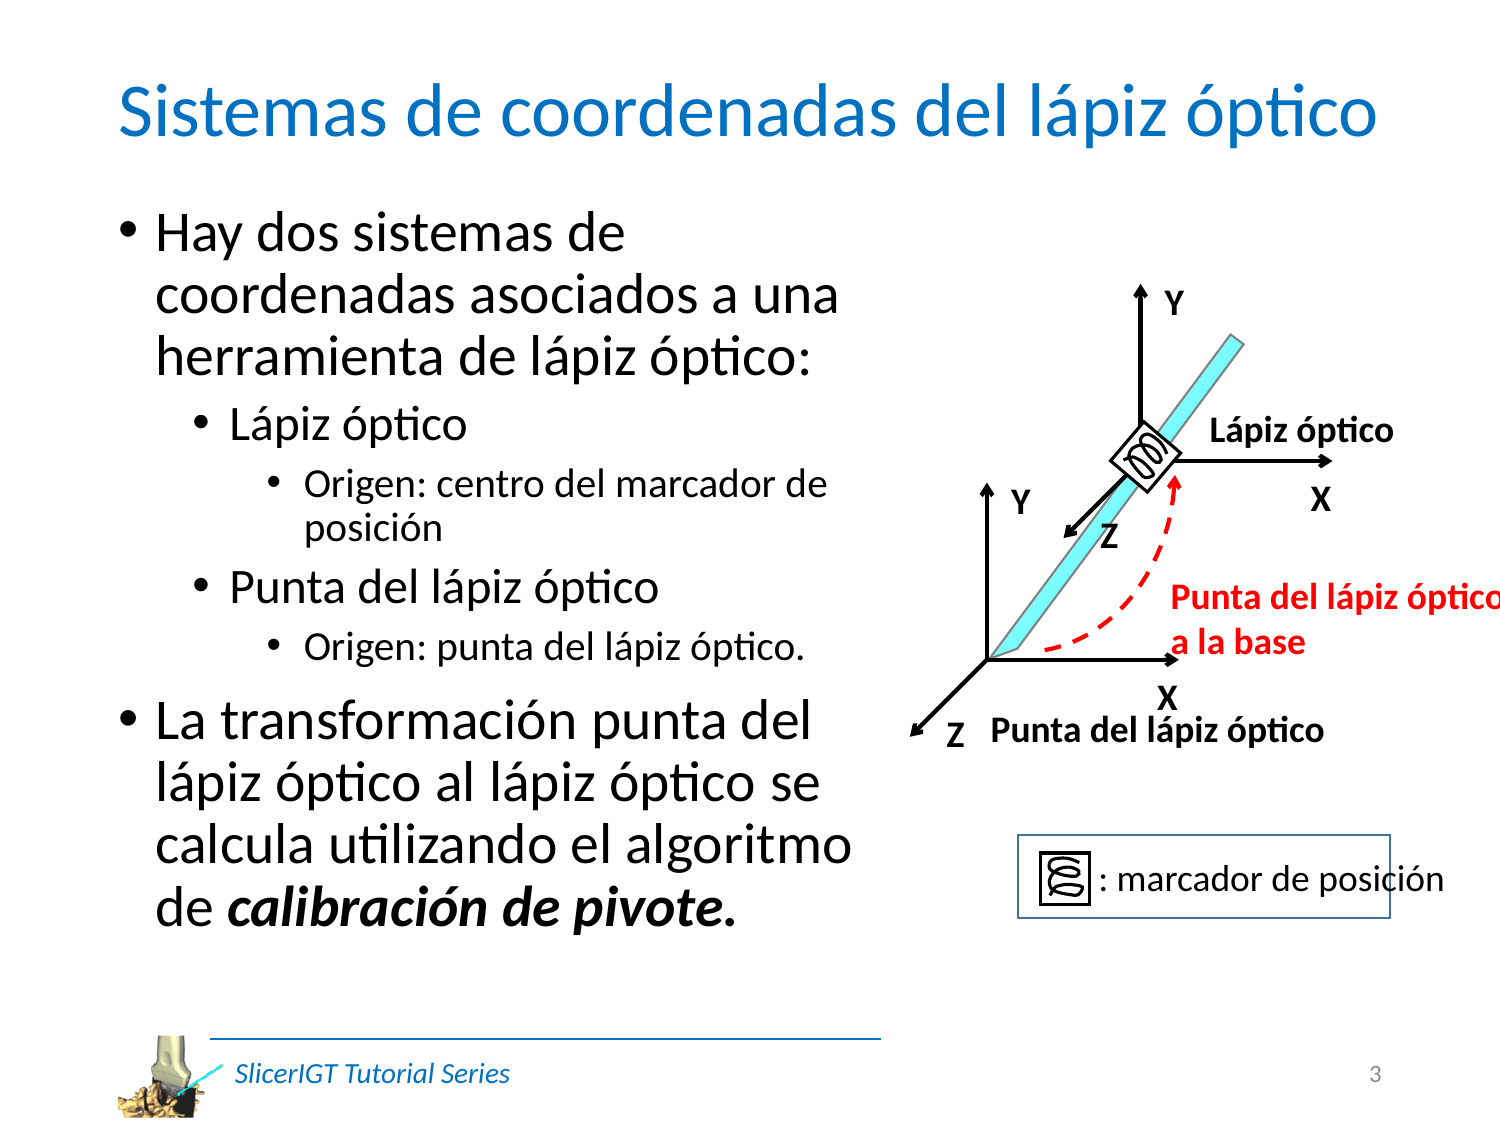

# Sistemas de coordenadas del lápiz óptico
Hay dos sistemas de coordenadas asociados a una herramienta de lápiz óptico:
Lápiz óptico
Origen: centro del marcador de posición
Punta del lápiz óptico
Origen: punta del lápiz óptico.
La transformación punta del lápiz óptico al lápiz óptico se calcula utilizando el algoritmo de calibración de pivote.
Y
X
Z

Lápiz óptico

Y
X
Z

Punta del lápiz óptico
a la base
Punta del lápiz óptico

: marcador de posición

3